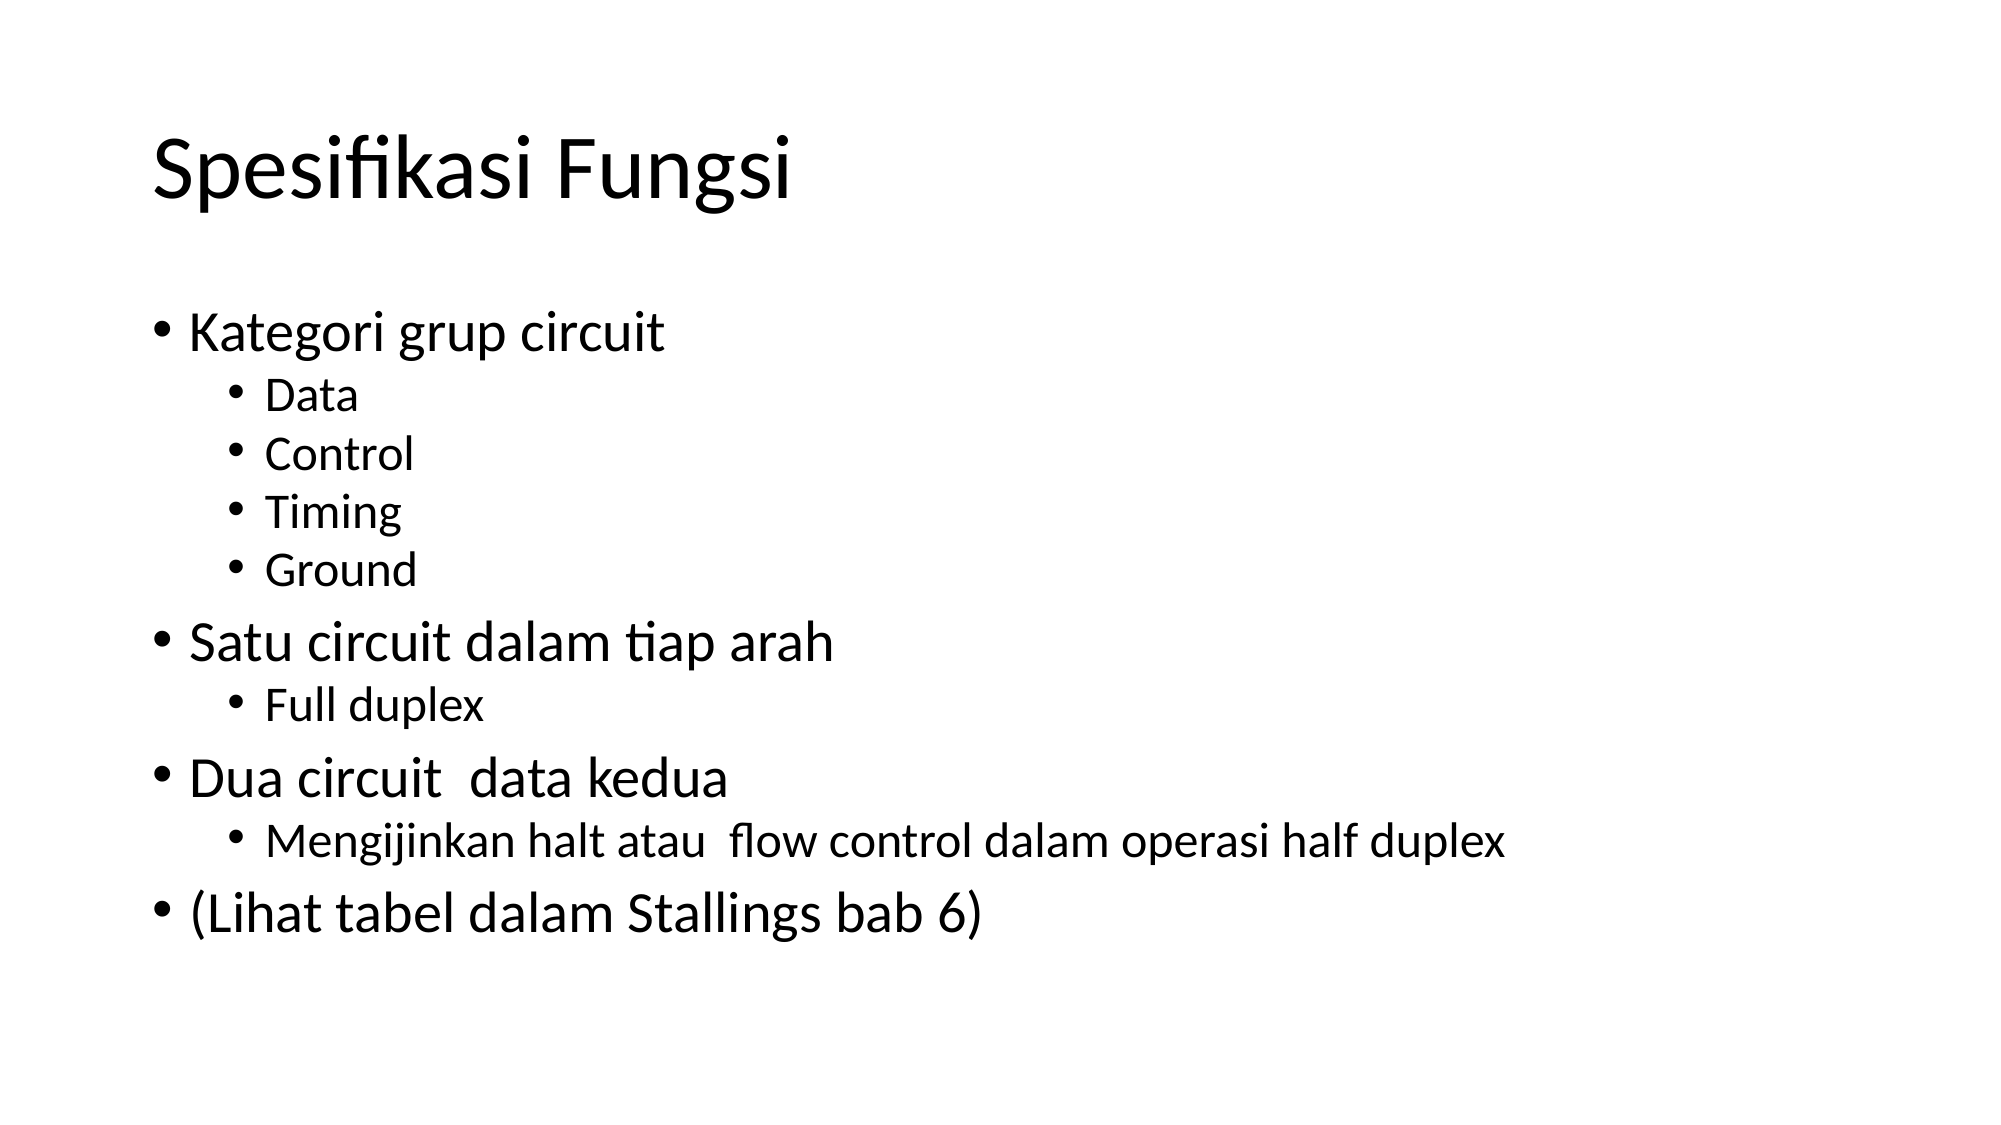

# Spesifikasi Fungsi
Kategori grup circuit
Data
Control
Timing
Ground
Satu circuit dalam tiap arah
Full duplex
Dua circuit  data kedua
Mengijinkan halt atau  flow control dalam operasi half duplex
(Lihat tabel dalam Stallings bab 6)